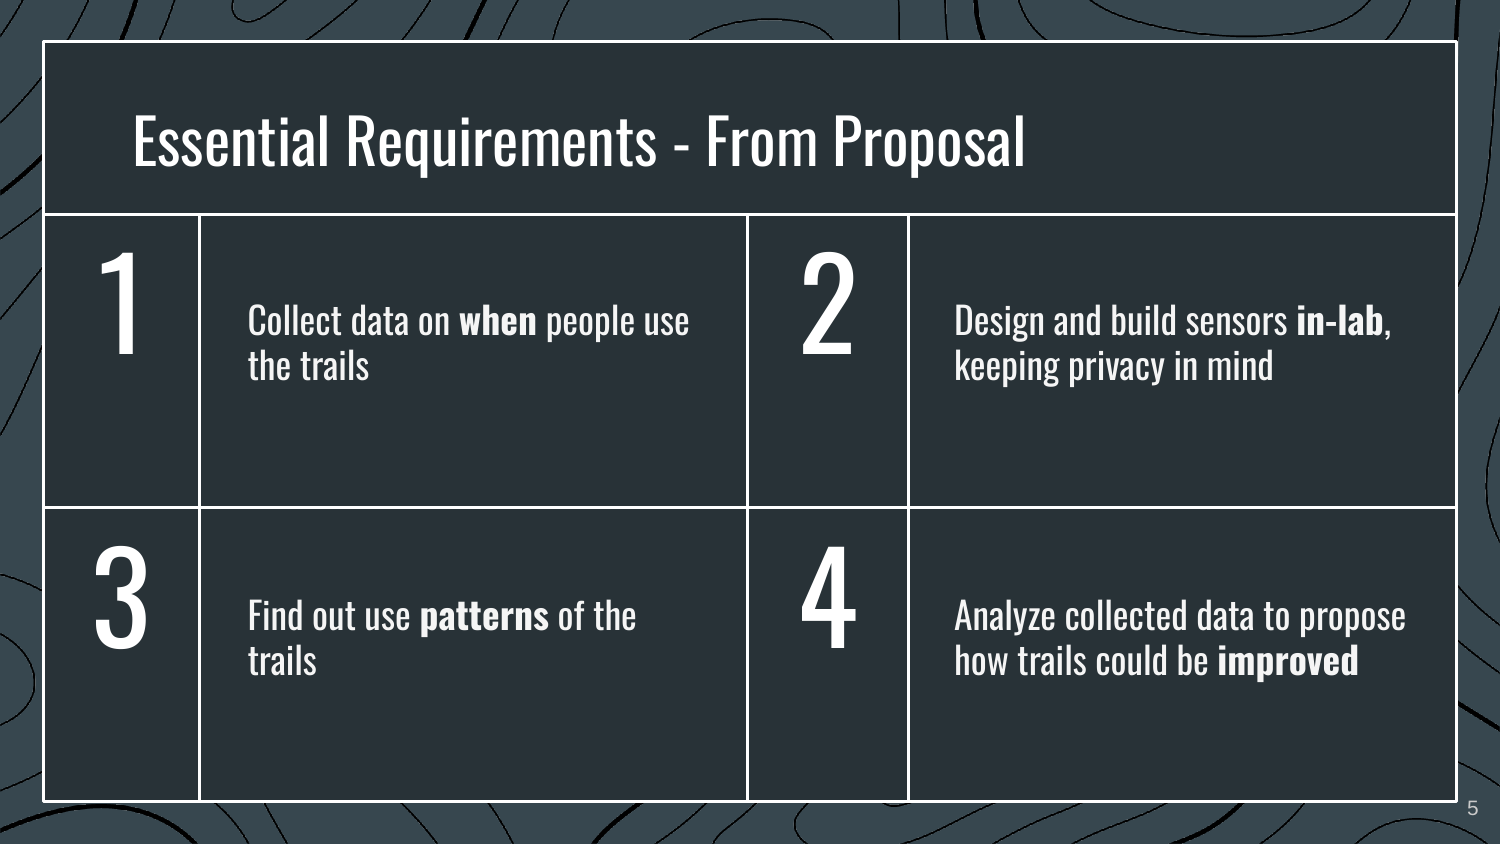

# Essential Requirements - From Proposal
1
2
Collect data on when people use the trails
Design and build sensors in-lab, keeping privacy in mind
3
4
Find out use patterns of the trails
Analyze collected data to propose how trails could be improved
5